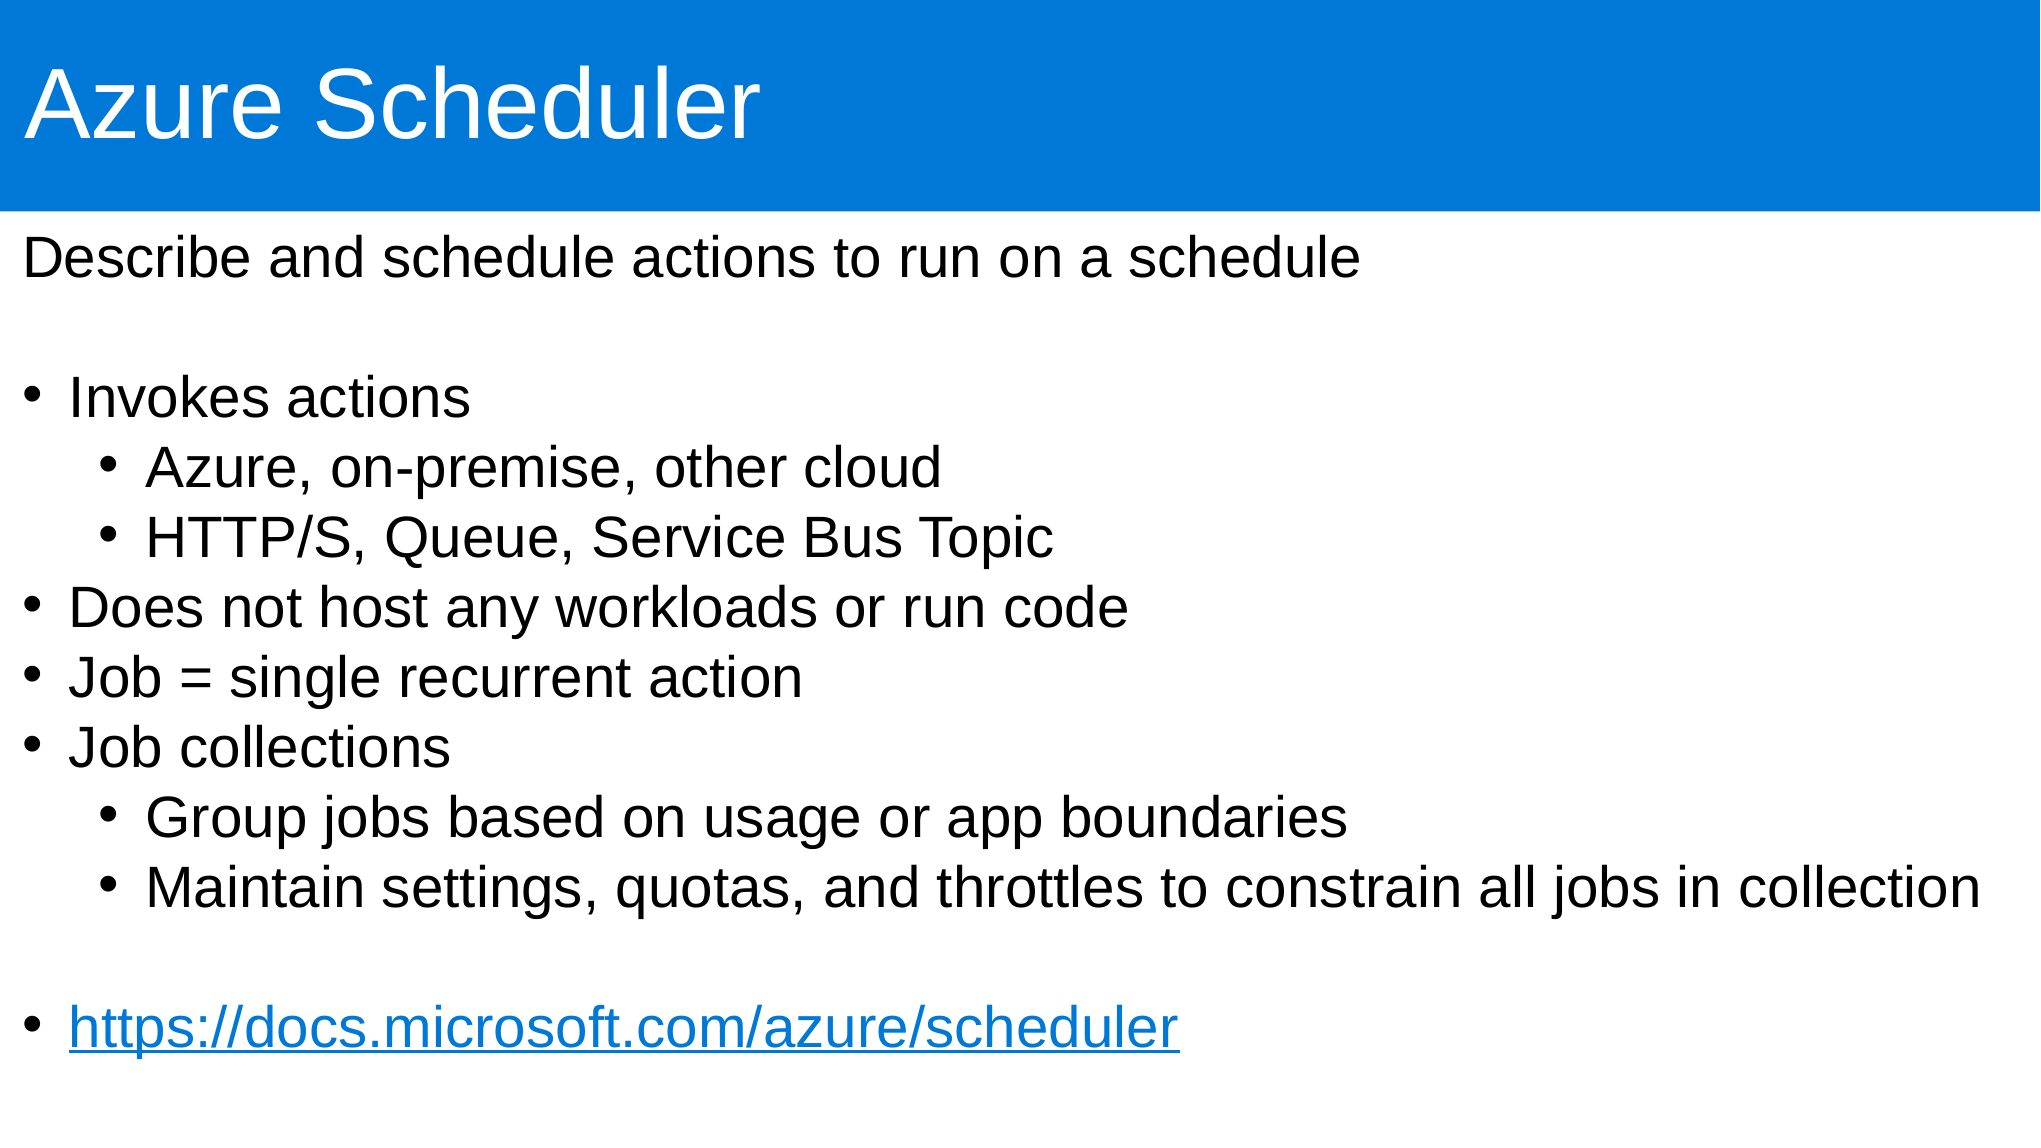

Azure Scheduler
Describe and schedule actions to run on a schedule

Invokes actions
Azure, on-premise, other cloud
HTTP/S, Queue, Service Bus Topic
Does not host any workloads or run code
Job = single recurrent action
Job collections
Group jobs based on usage or app boundaries
Maintain settings, quotas, and throttles to constrain all jobs in collection

https://docs.microsoft.com/azure/scheduler